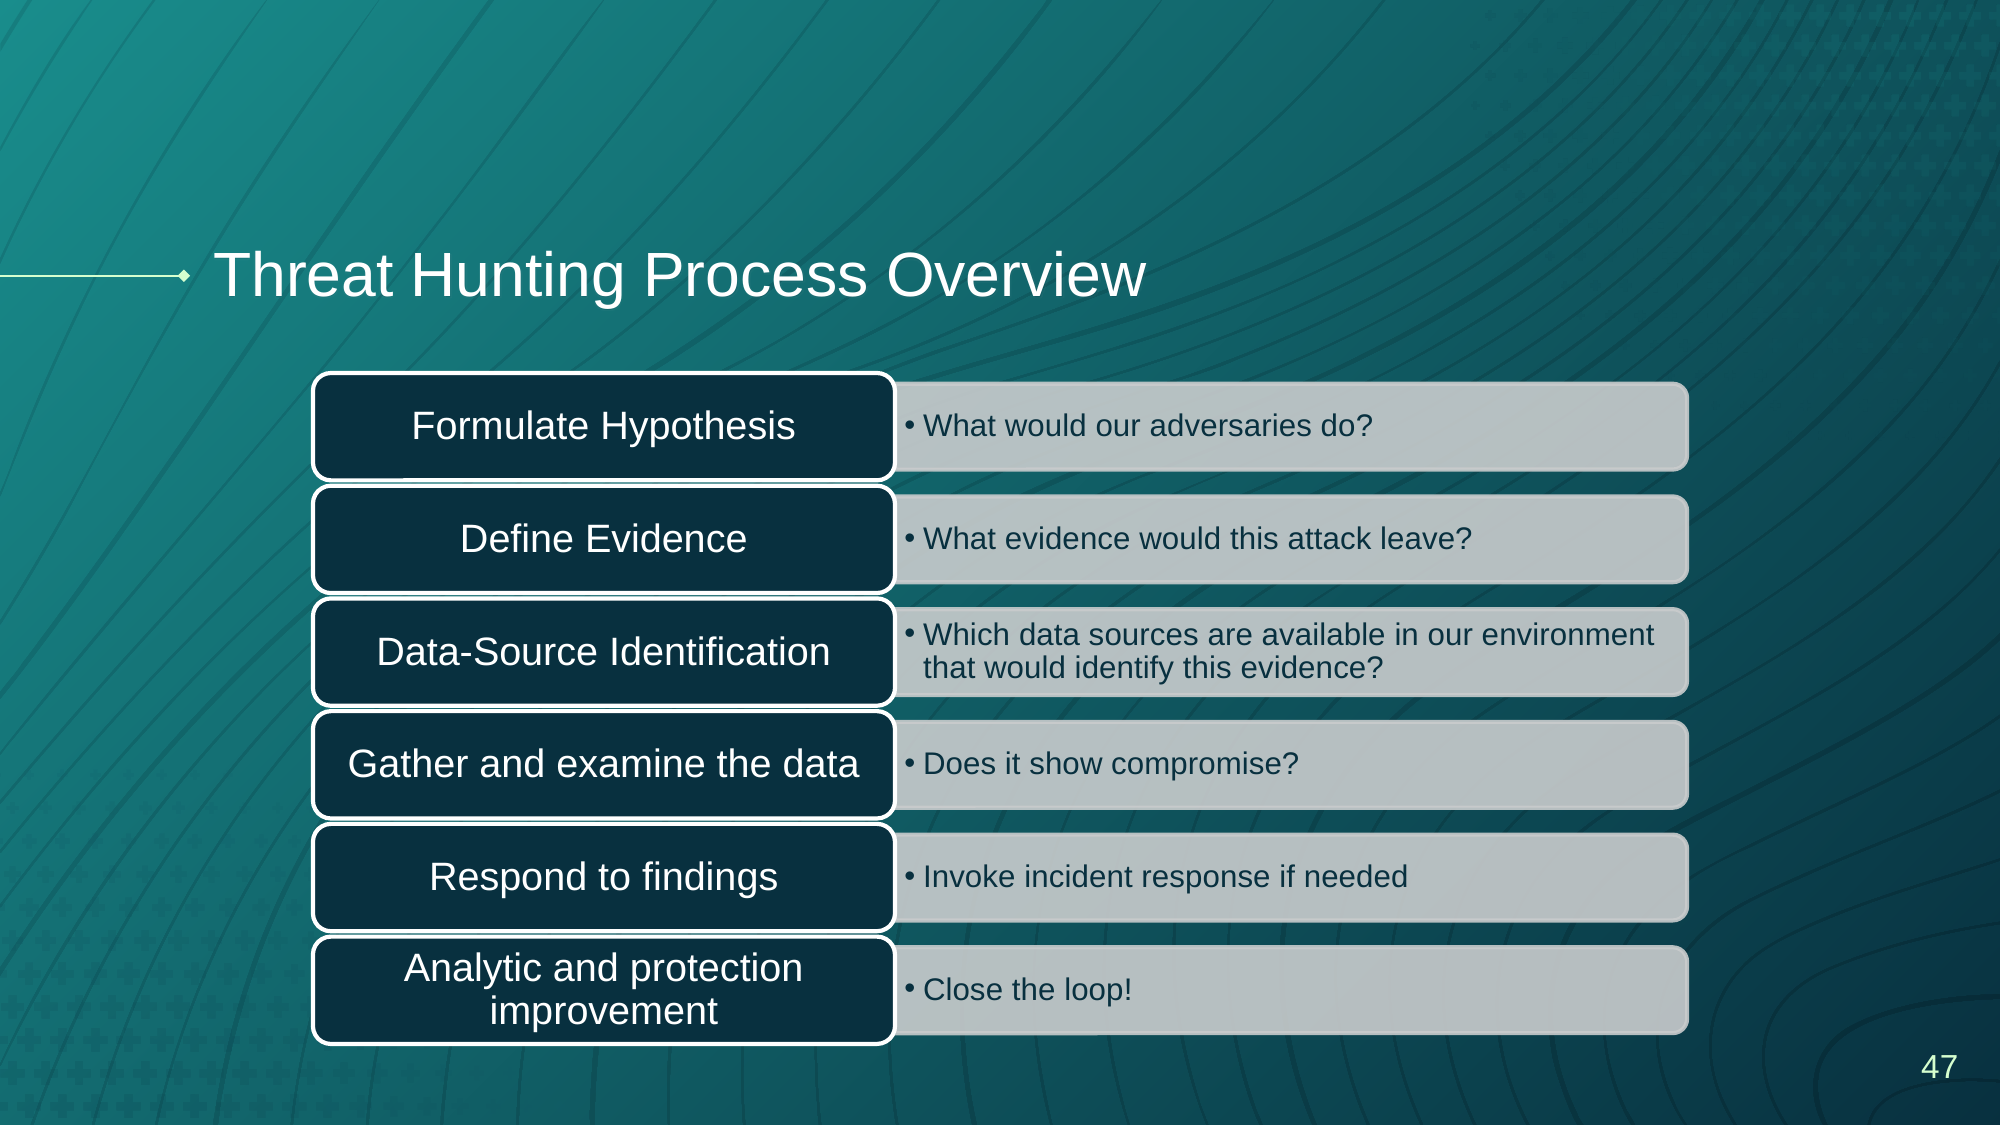

# Threat Hunting Process Overview

Formulate Hypothesis
What would our adversaries do?

Define Evidence
What evidence would this attack leave?

Data-Source Identification
Which data sources are available in our environment that would identify this evidence?

Gather and examine the data
Does it show compromise?

Respond to findings
Invoke incident response if needed

Analytic and protection improvement
Close the loop!
47